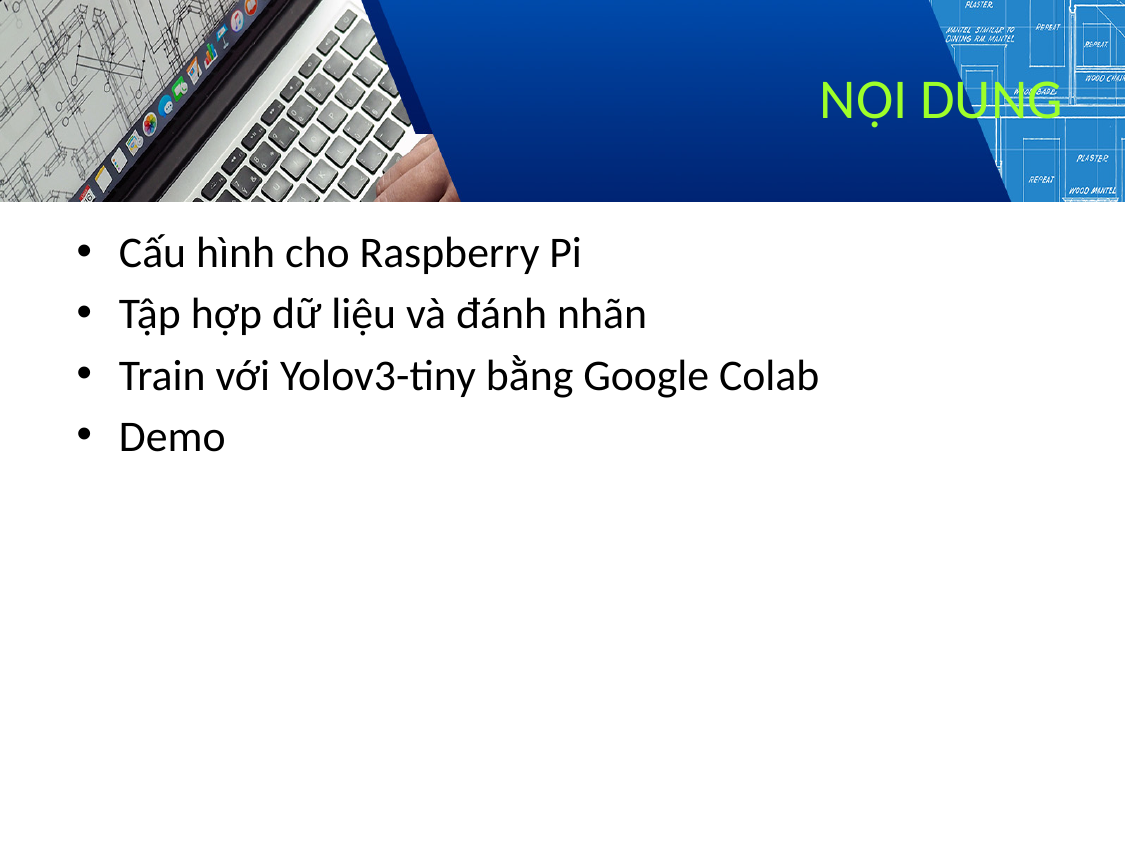

# NỘI DUNG
Cấu hình cho Raspberry Pi
Tập hợp dữ liệu và đánh nhãn
Train với Yolov3-tiny bằng Google Colab
Demo